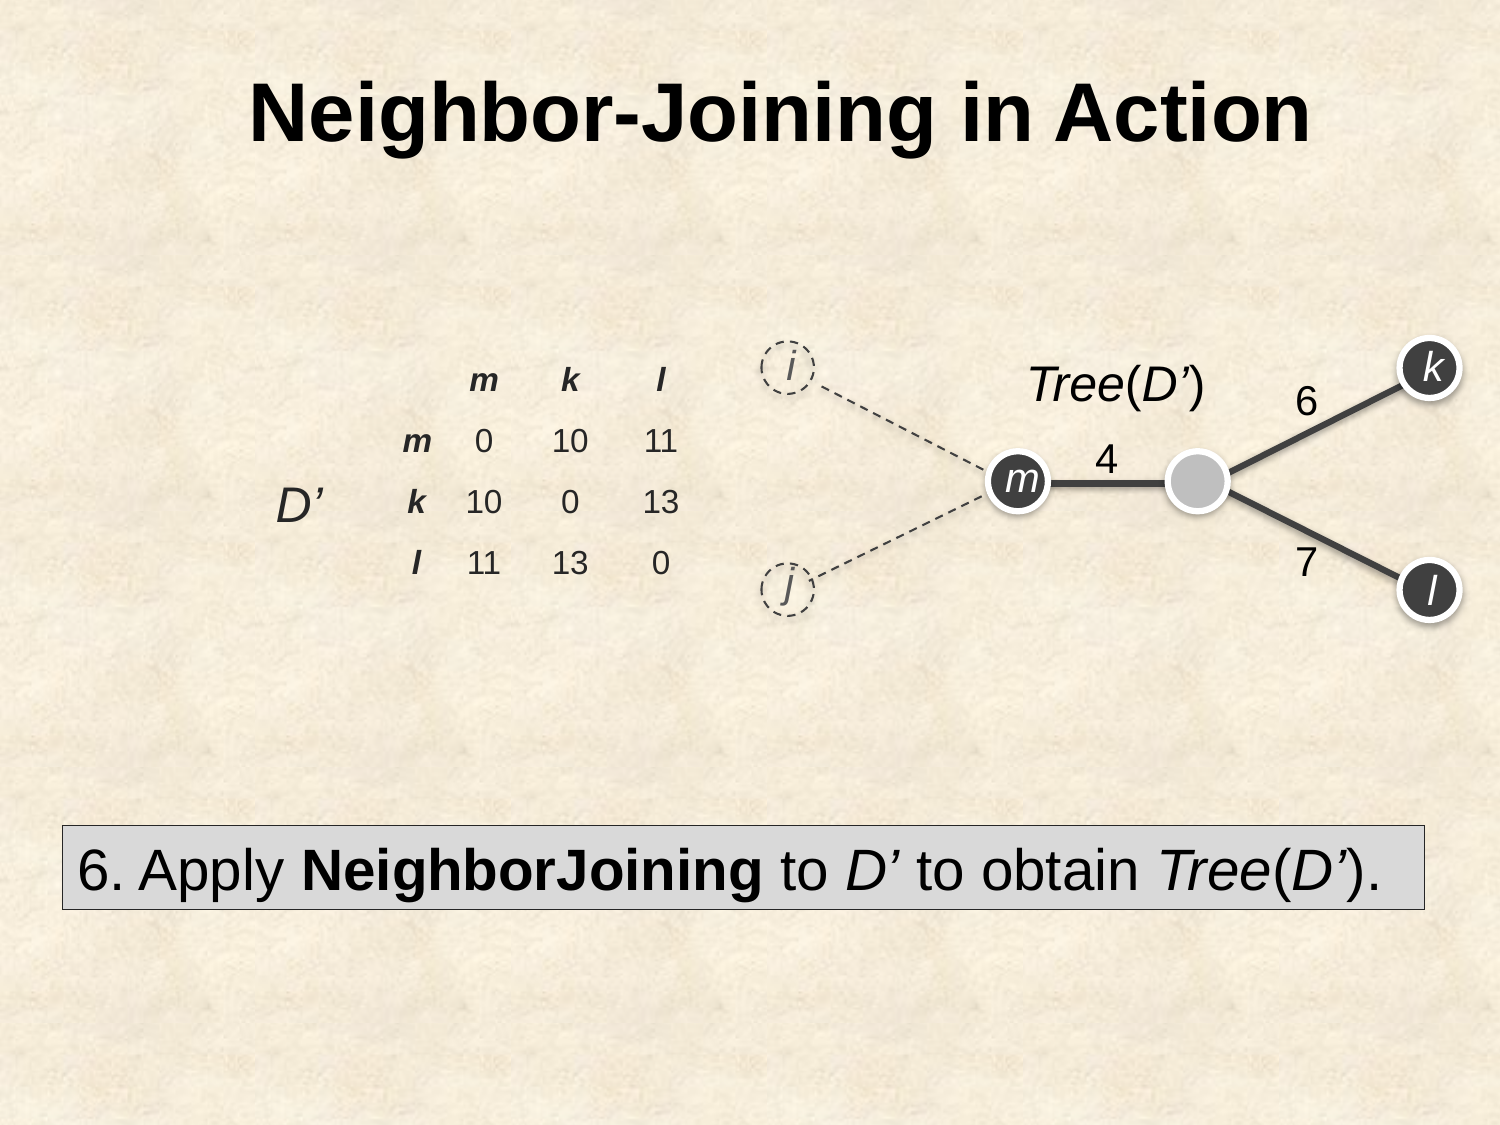

Neighbor-Joining in Action
i
k

Tree(D’)
|  | m | k | l |
| --- | --- | --- | --- |
| m | 0 | 10 | 11 |
| k | 10 | 0 | 13 |
| l | 11 | 13 | 0 |
6
4
m

D’
7
j
l

6. Apply NeighborJoining to D’ to obtain Tree(D’).